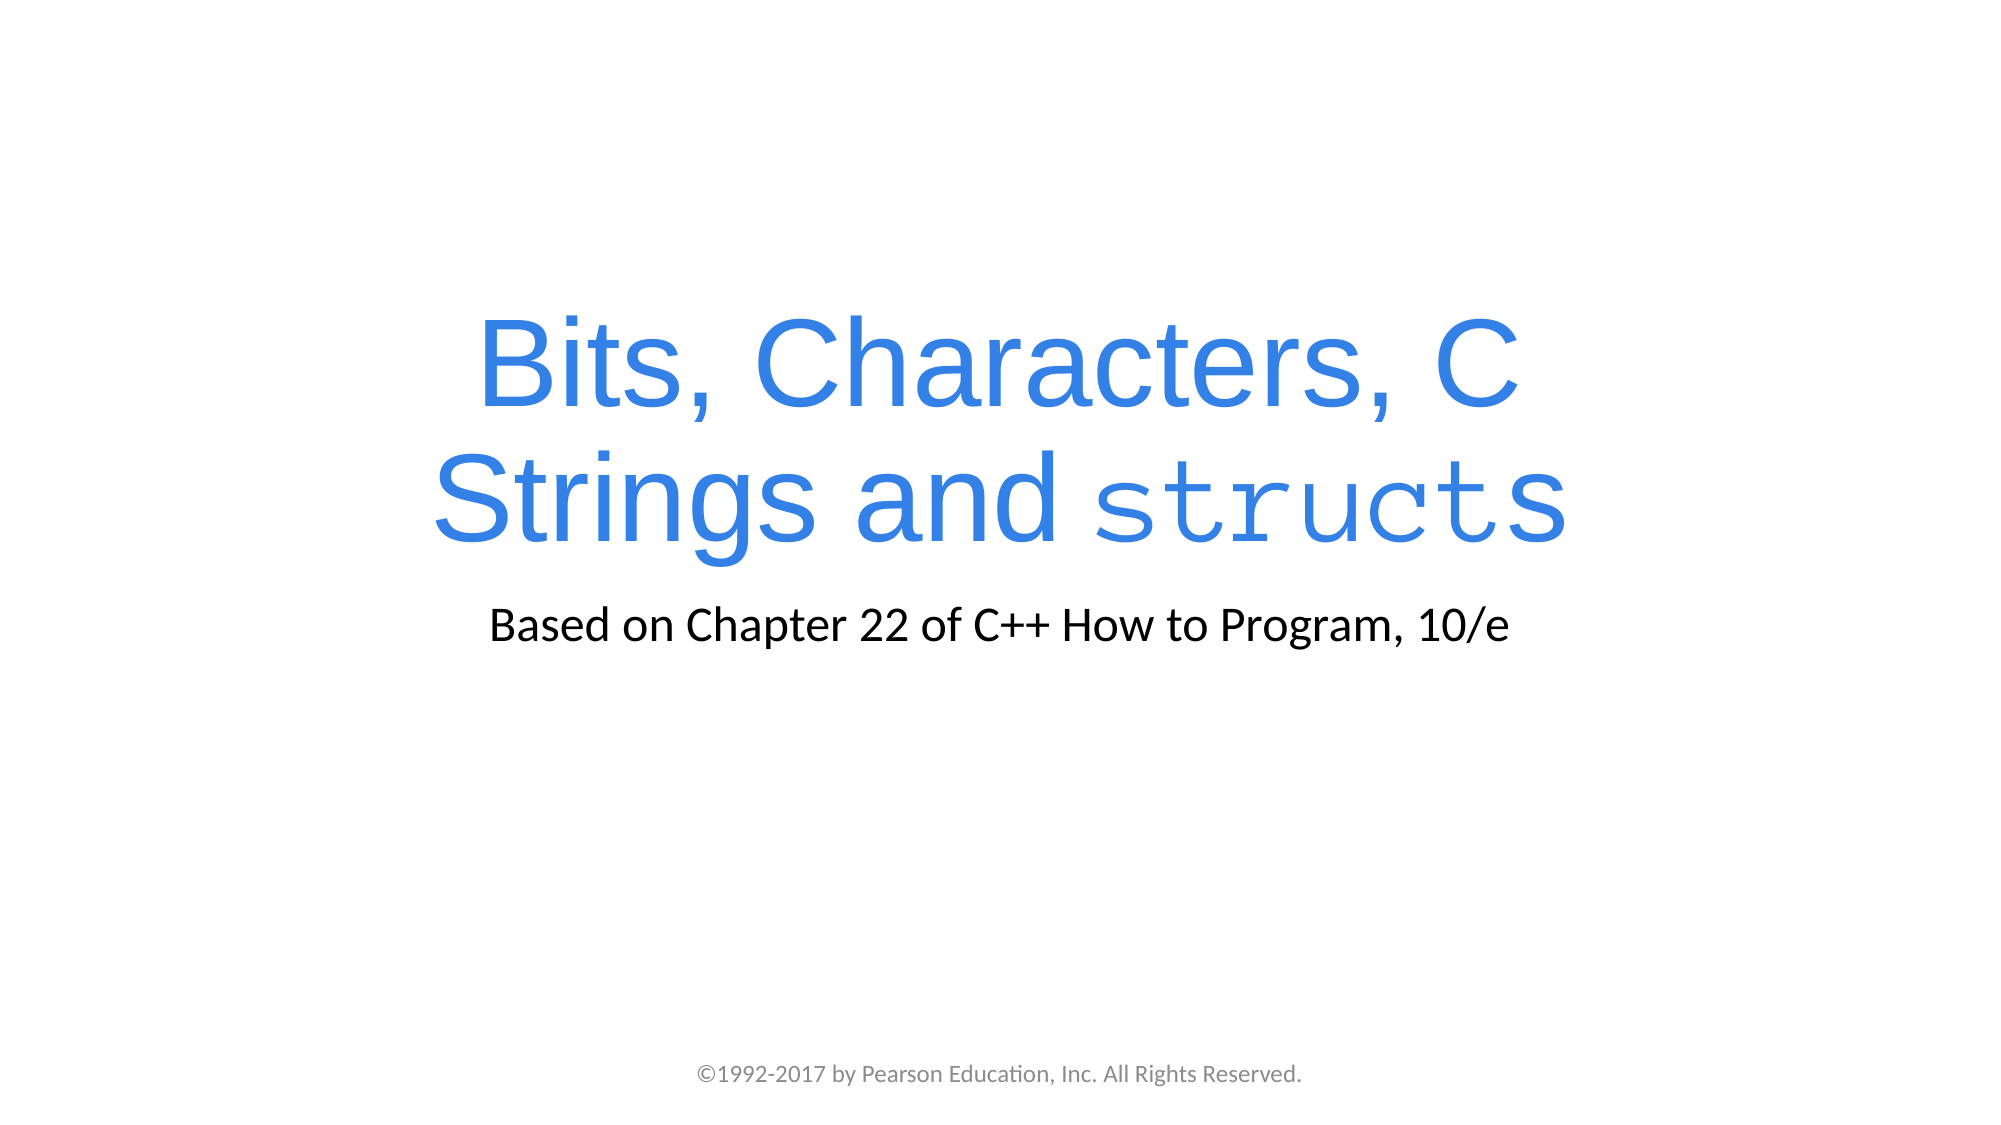

# Bits, Characters, C Strings and structs
Based on Chapter 22 of C++ How to Program, 10/e
©1992-2017 by Pearson Education, Inc. All Rights Reserved.